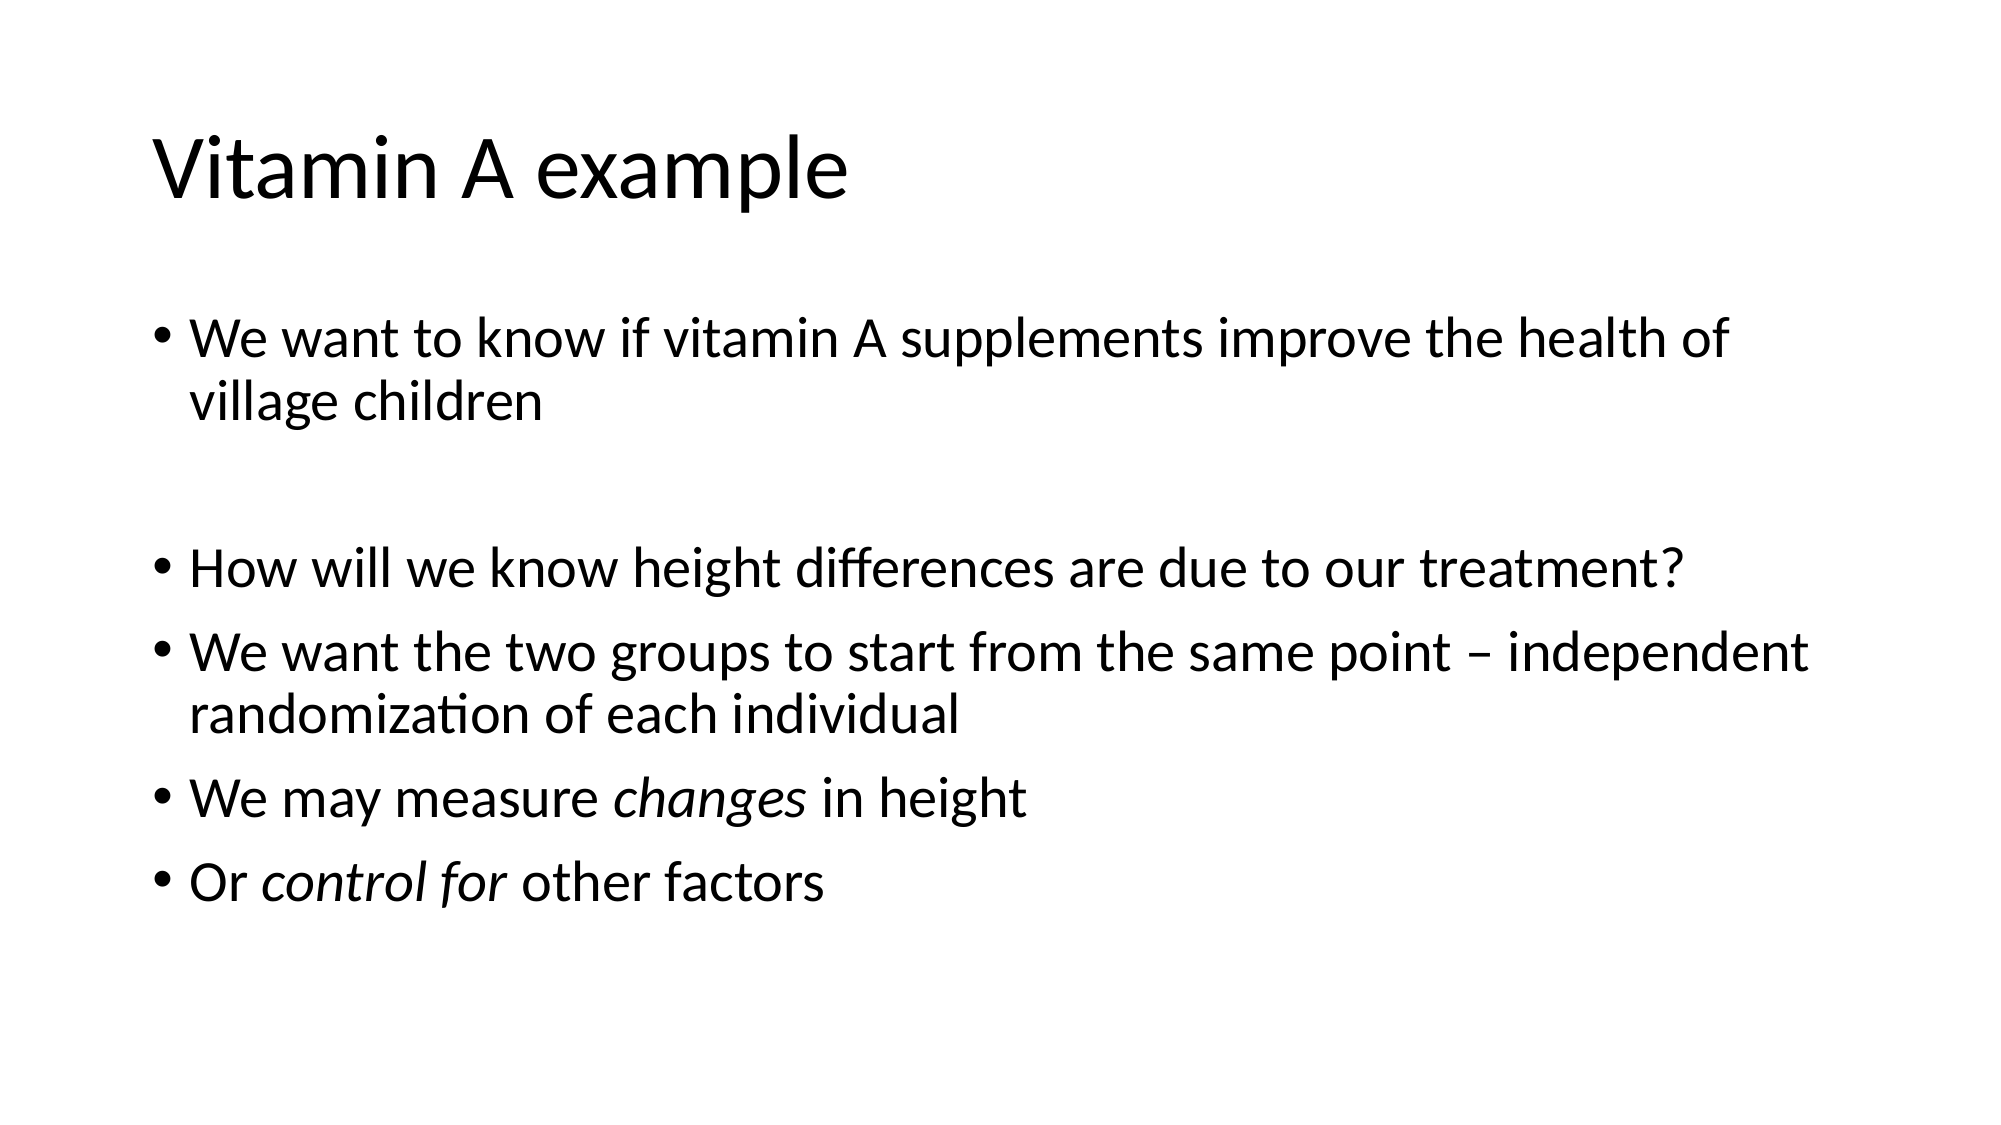

# Vitamin A example
We want to know if vitamin A supplements improve the health of village children

How will we know height differences are due to our treatment?
We want the two groups to start from the same point – independent randomization of each individual
We may measure changes in height
Or control for other factors